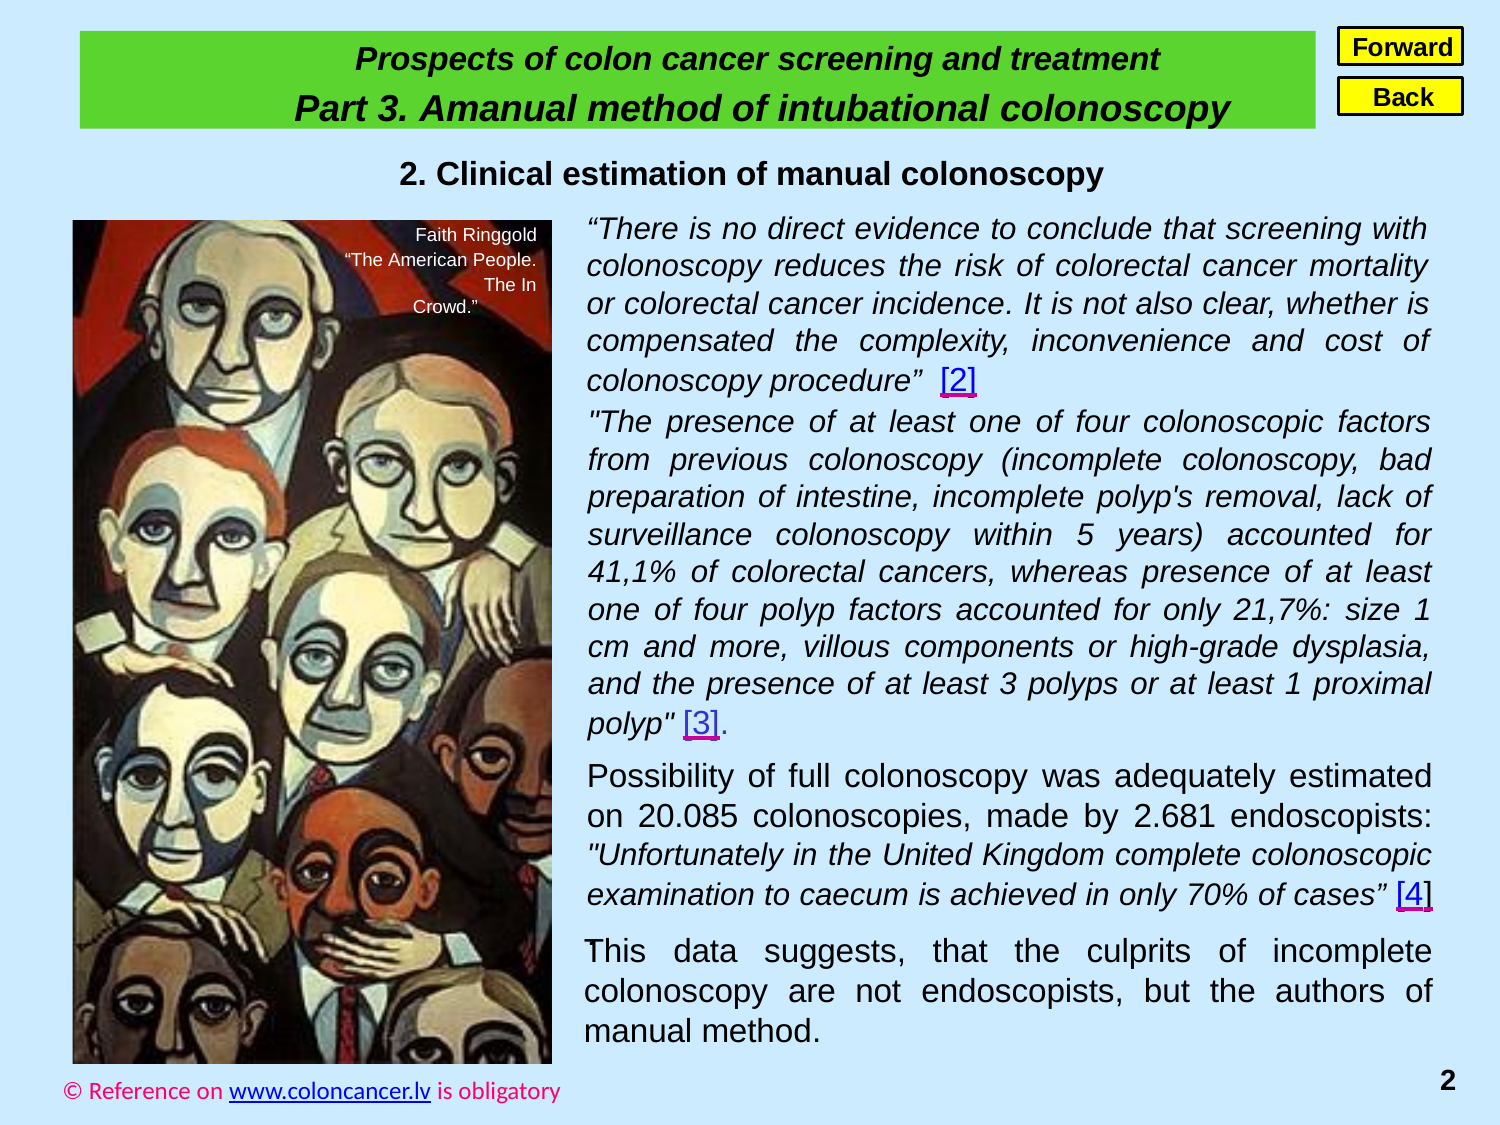

Forward

Prospects of colon cancer screening and treatment
Part 3. Amanual method of intubational colonoscopy
Back

2. Clinical estimation of manual colonoscopy
“There is no direct evidence to conclude that screening with colonoscopy reduces the risk of colorectal cancer mortality or colorectal cancer incidence. It is not also clear, whether is compensated the complexity, inconvenience and cost of colonoscopy procedure”  [2]
"The presence of at least one of four colonoscopic factors from previous colonoscopy (incomplete colonoscopy, bad preparation of intestine, incomplete polyp's removal, lack of surveillance colonoscopy within 5 years) accounted for 41,1% of colorectal cancers, whereas presence of at least one of four polyp factors accounted for only 21,7%: size 1 cm and more, villous components or high-grade dysplasia, and the presence of at least 3 polyps or at least 1 proximal polyp" [3].
Possibility of full colonoscopy was adequately estimated on 20.085 colonoscopies, made by 2.681 endoscopists: "Unfortunately in the United Kingdom complete colonoscopic examination to caecum is achieved in only 70% of cases” [4].
Faith Ringgold “The American People.
The In Crowd.”

This data suggests, that the culprits of incomplete colonoscopy are not endoscopists, but the authors of manual method.
2
© Reference on www.coloncancer.lv is obligatory